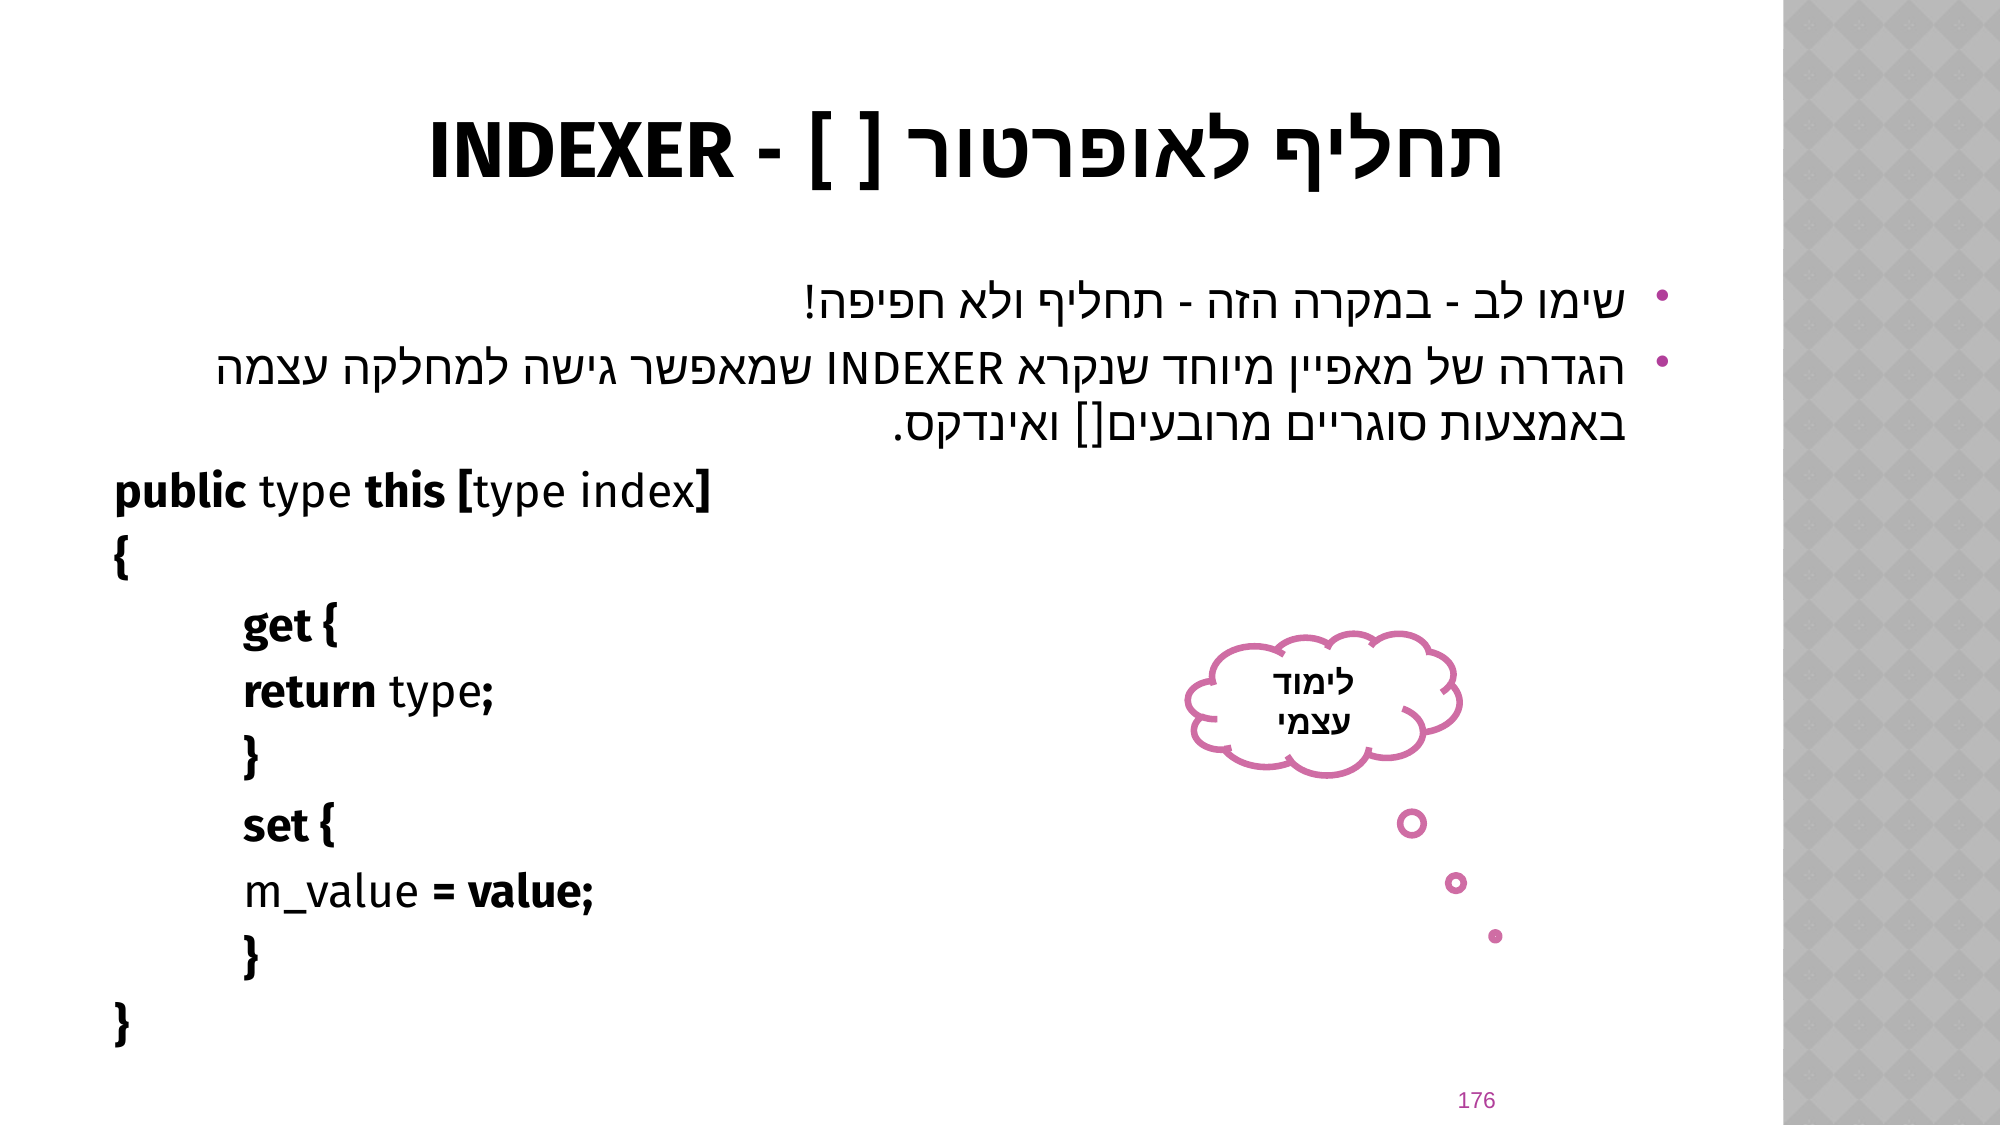

# תחליף לאופרטור [ ] - indexer
שימו לב - במקרה הזה - תחליף ולא חפיפה!
הגדרה של מאפיין מיוחד שנקרא INDEXER שמאפשר גישה למחלקה עצמה באמצעות סוגריים מרובעים[] ואינדקס.
public type this [type index]
{
	get {
		return type;
	}
	set {
		m_value = value;
	}
}
לימוד עצמי
176